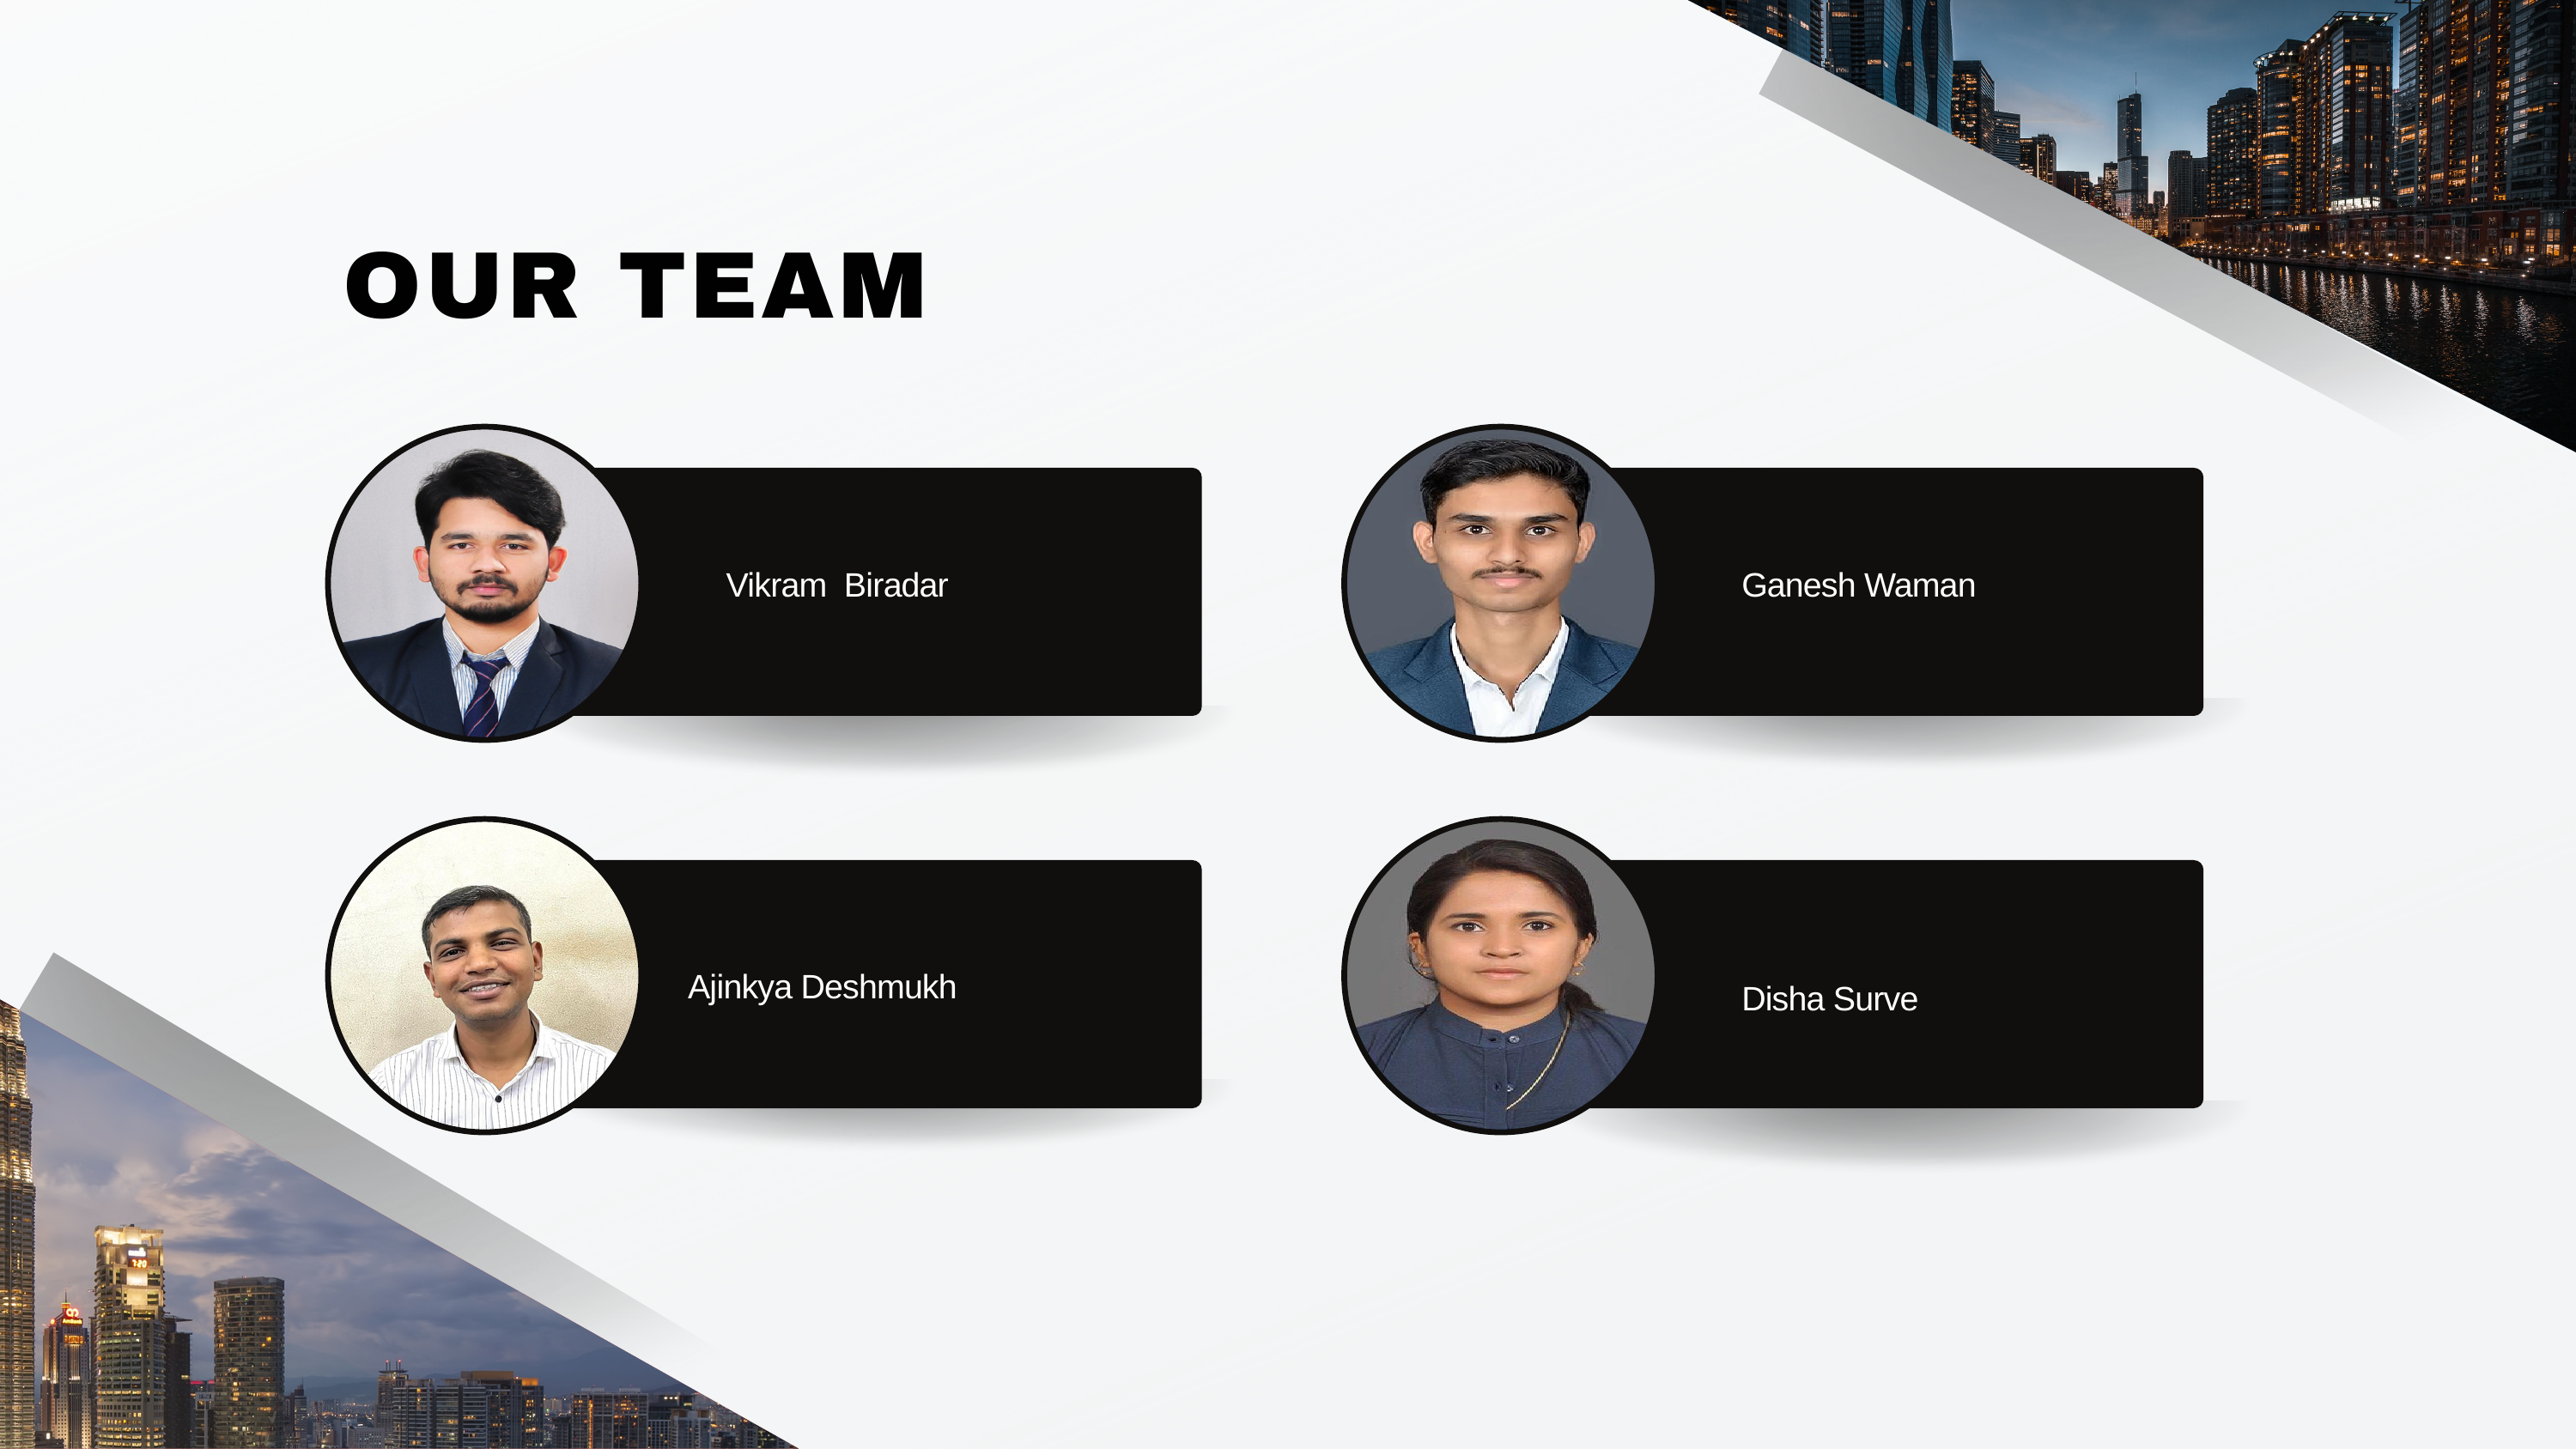

OUR TEAM

Vikram  Biradar
Ganesh Waman

Ajinkya Deshmukh
Disha Surve